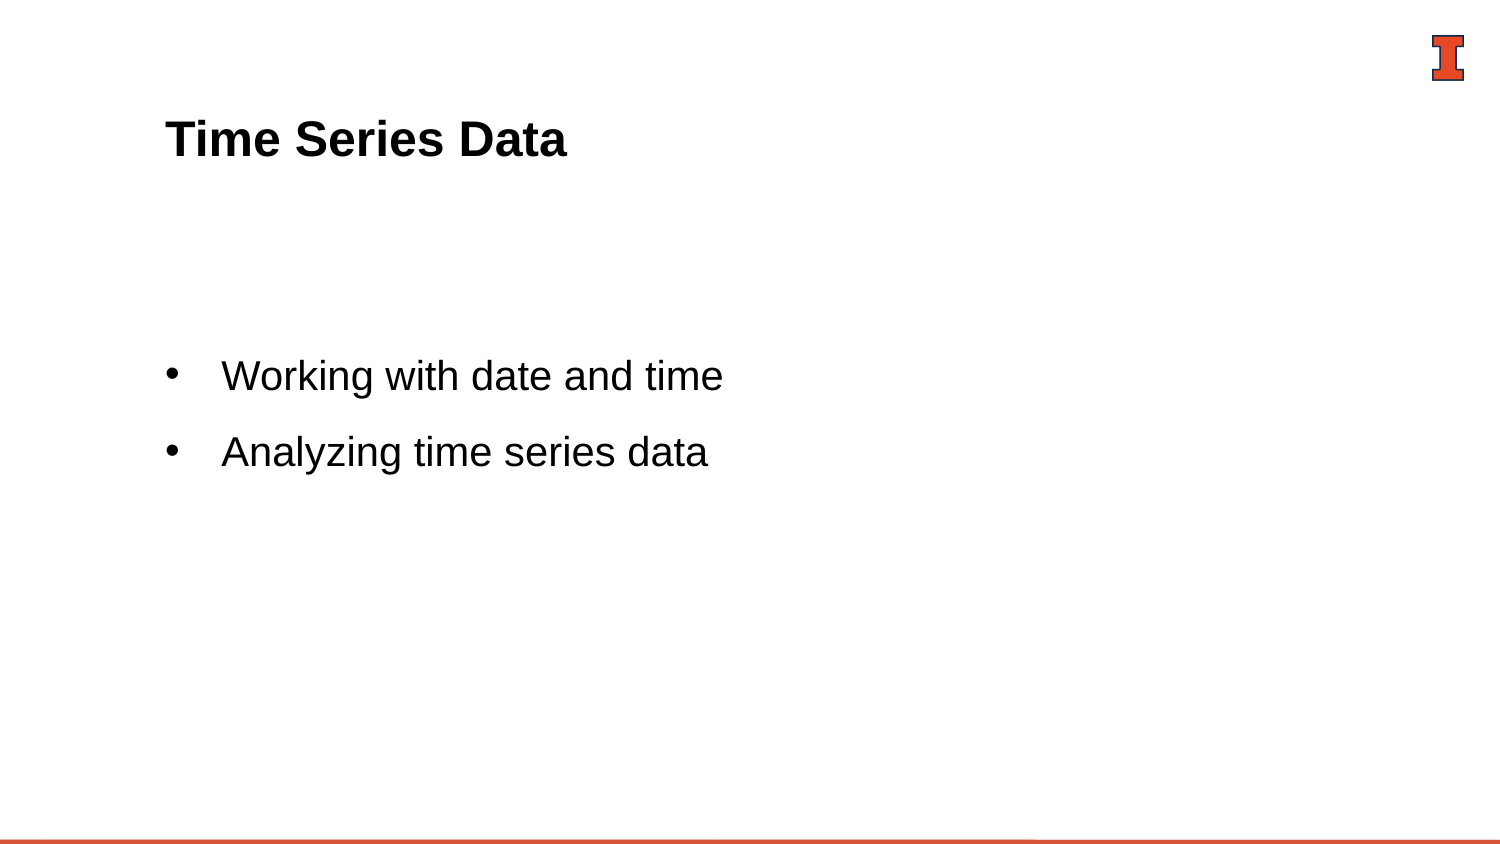

# Time Series Data
Working with date and time
Analyzing time series data